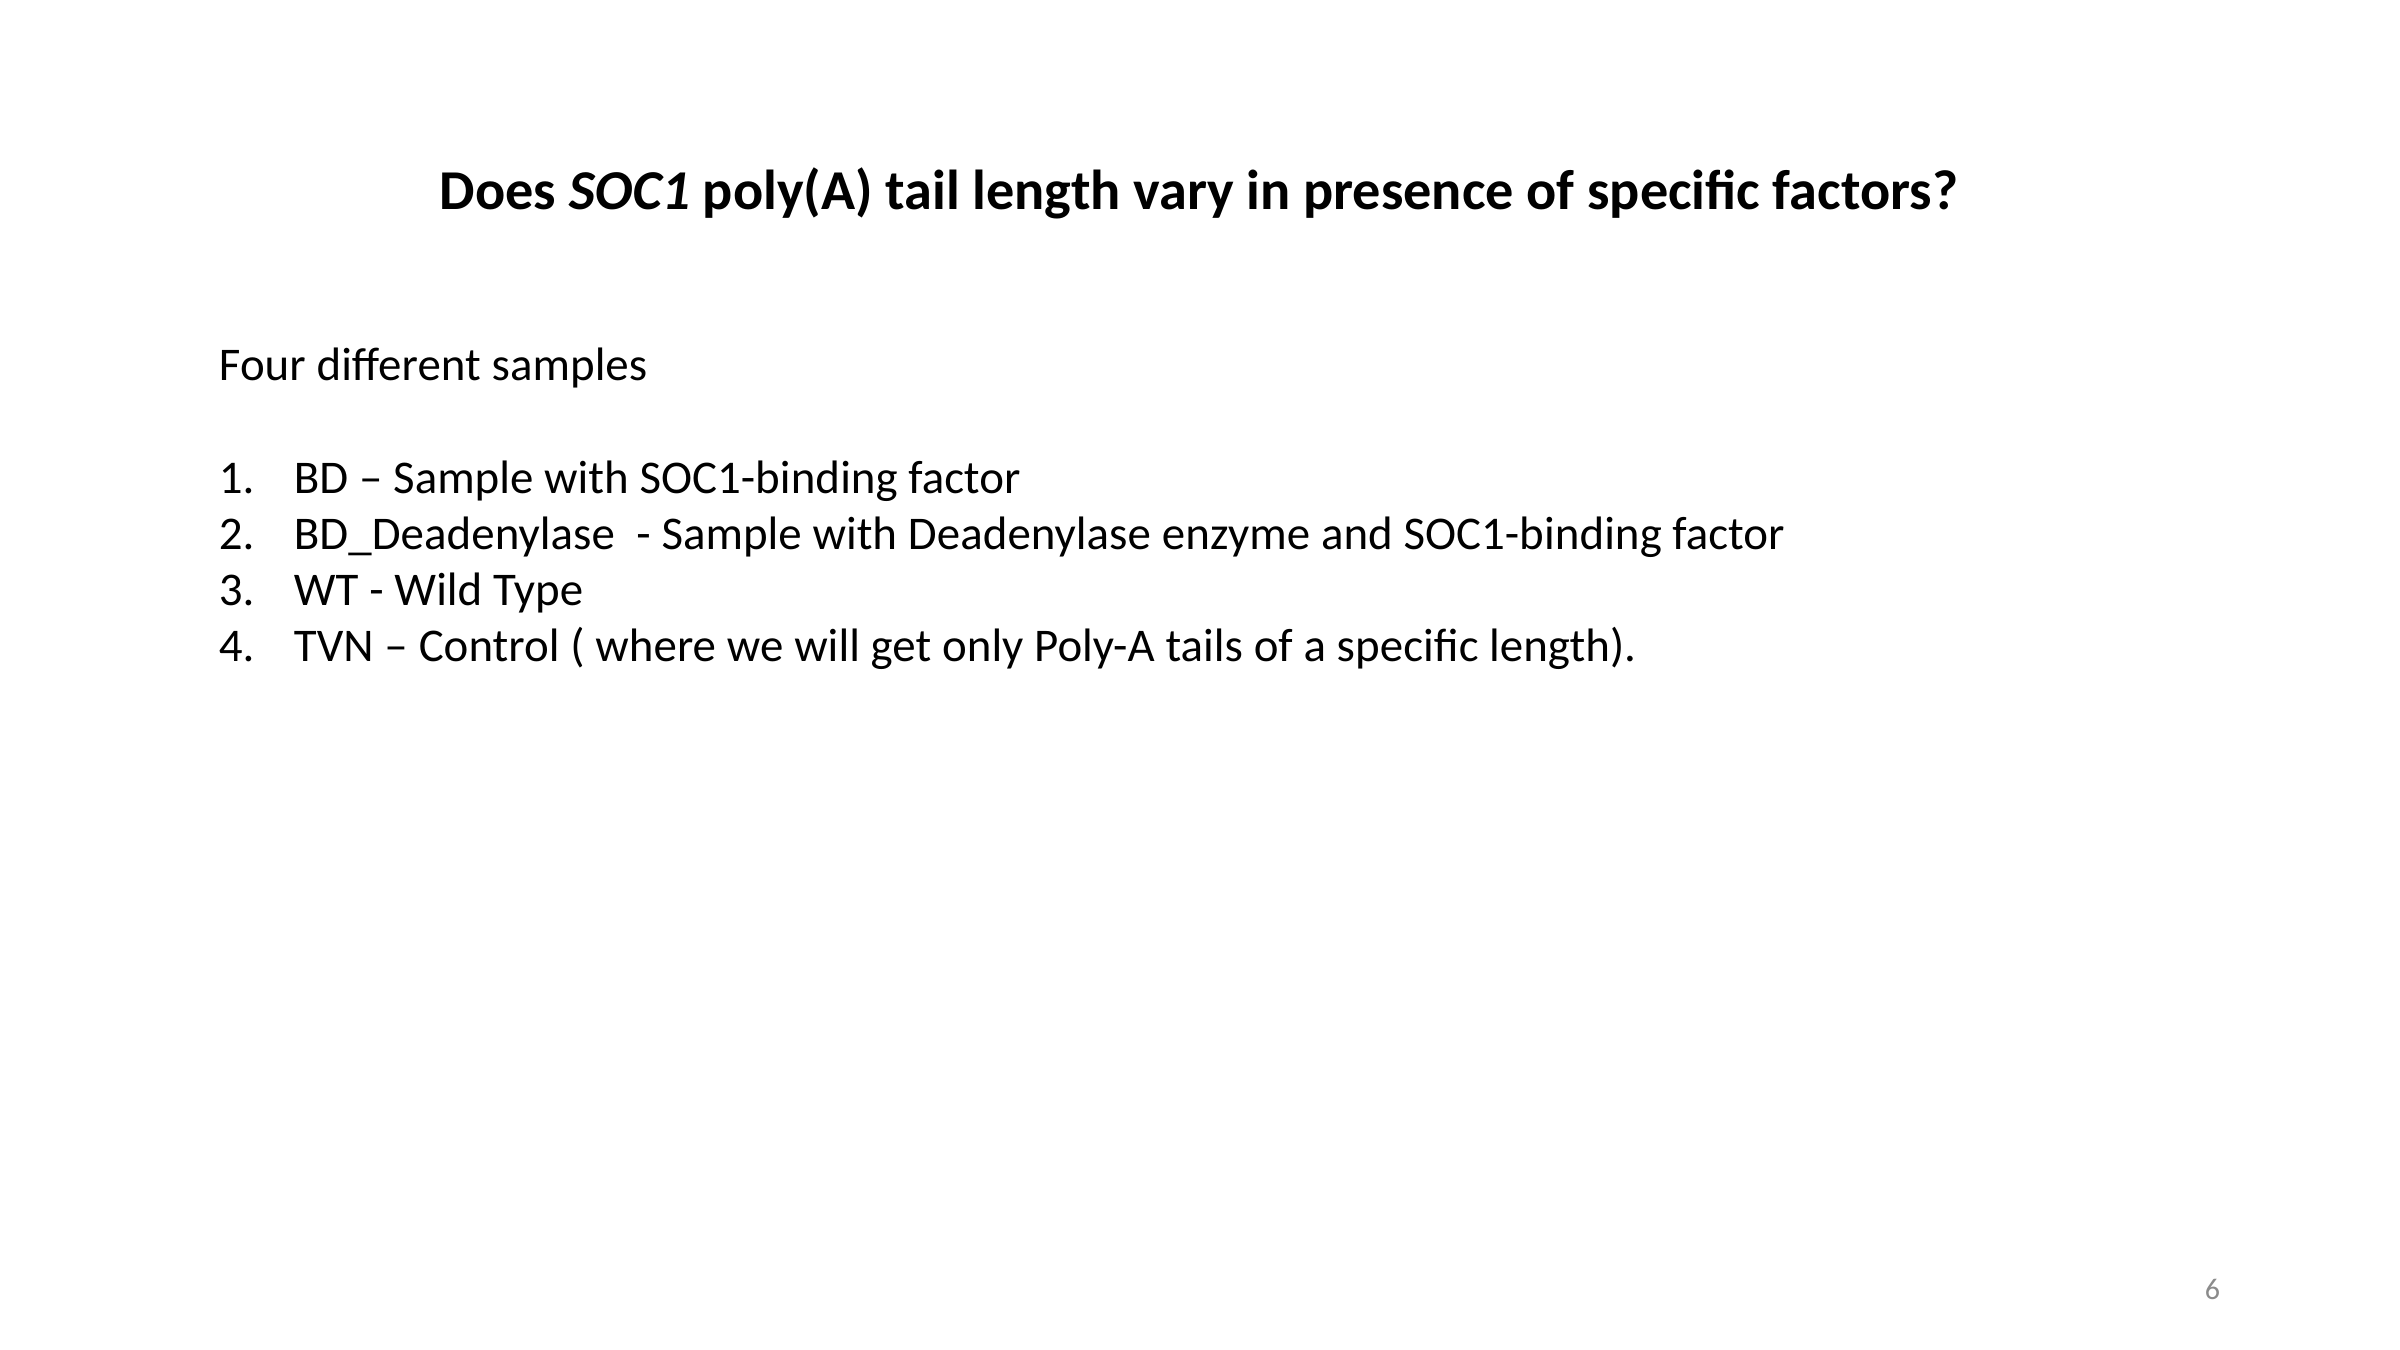

Does SOC1 poly(A) tail length vary in presence of specific factors?
Four different samples

BD – Sample with SOC1-binding factor
BD_Deadenylase  - Sample with Deadenylase enzyme and SOC1-binding factor
WT - Wild Type
TVN – Control ( where we will get only Poly-A tails of a specific length).

6